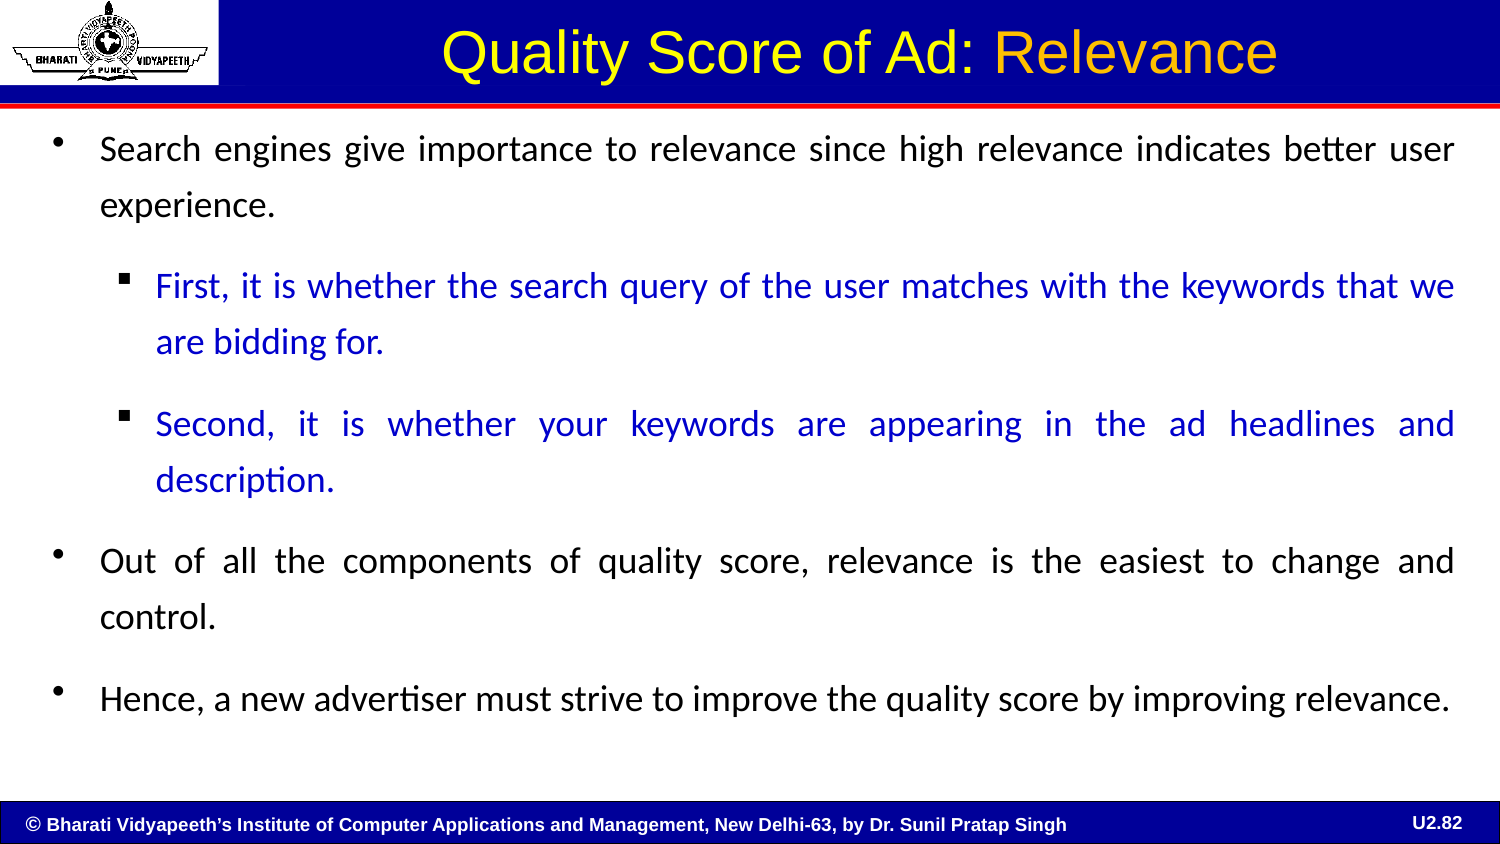

# Quality Score of Ad: Relevance
Search engines give importance to relevance since high relevance indicates better user experience.
First, it is whether the search query of the user matches with the keywords that we are bidding for.
Second, it is whether your keywords are appearing in the ad headlines and description.
Out of all the components of quality score, relevance is the easiest to change and control.
Hence, a new advertiser must strive to improve the quality score by improving relevance.